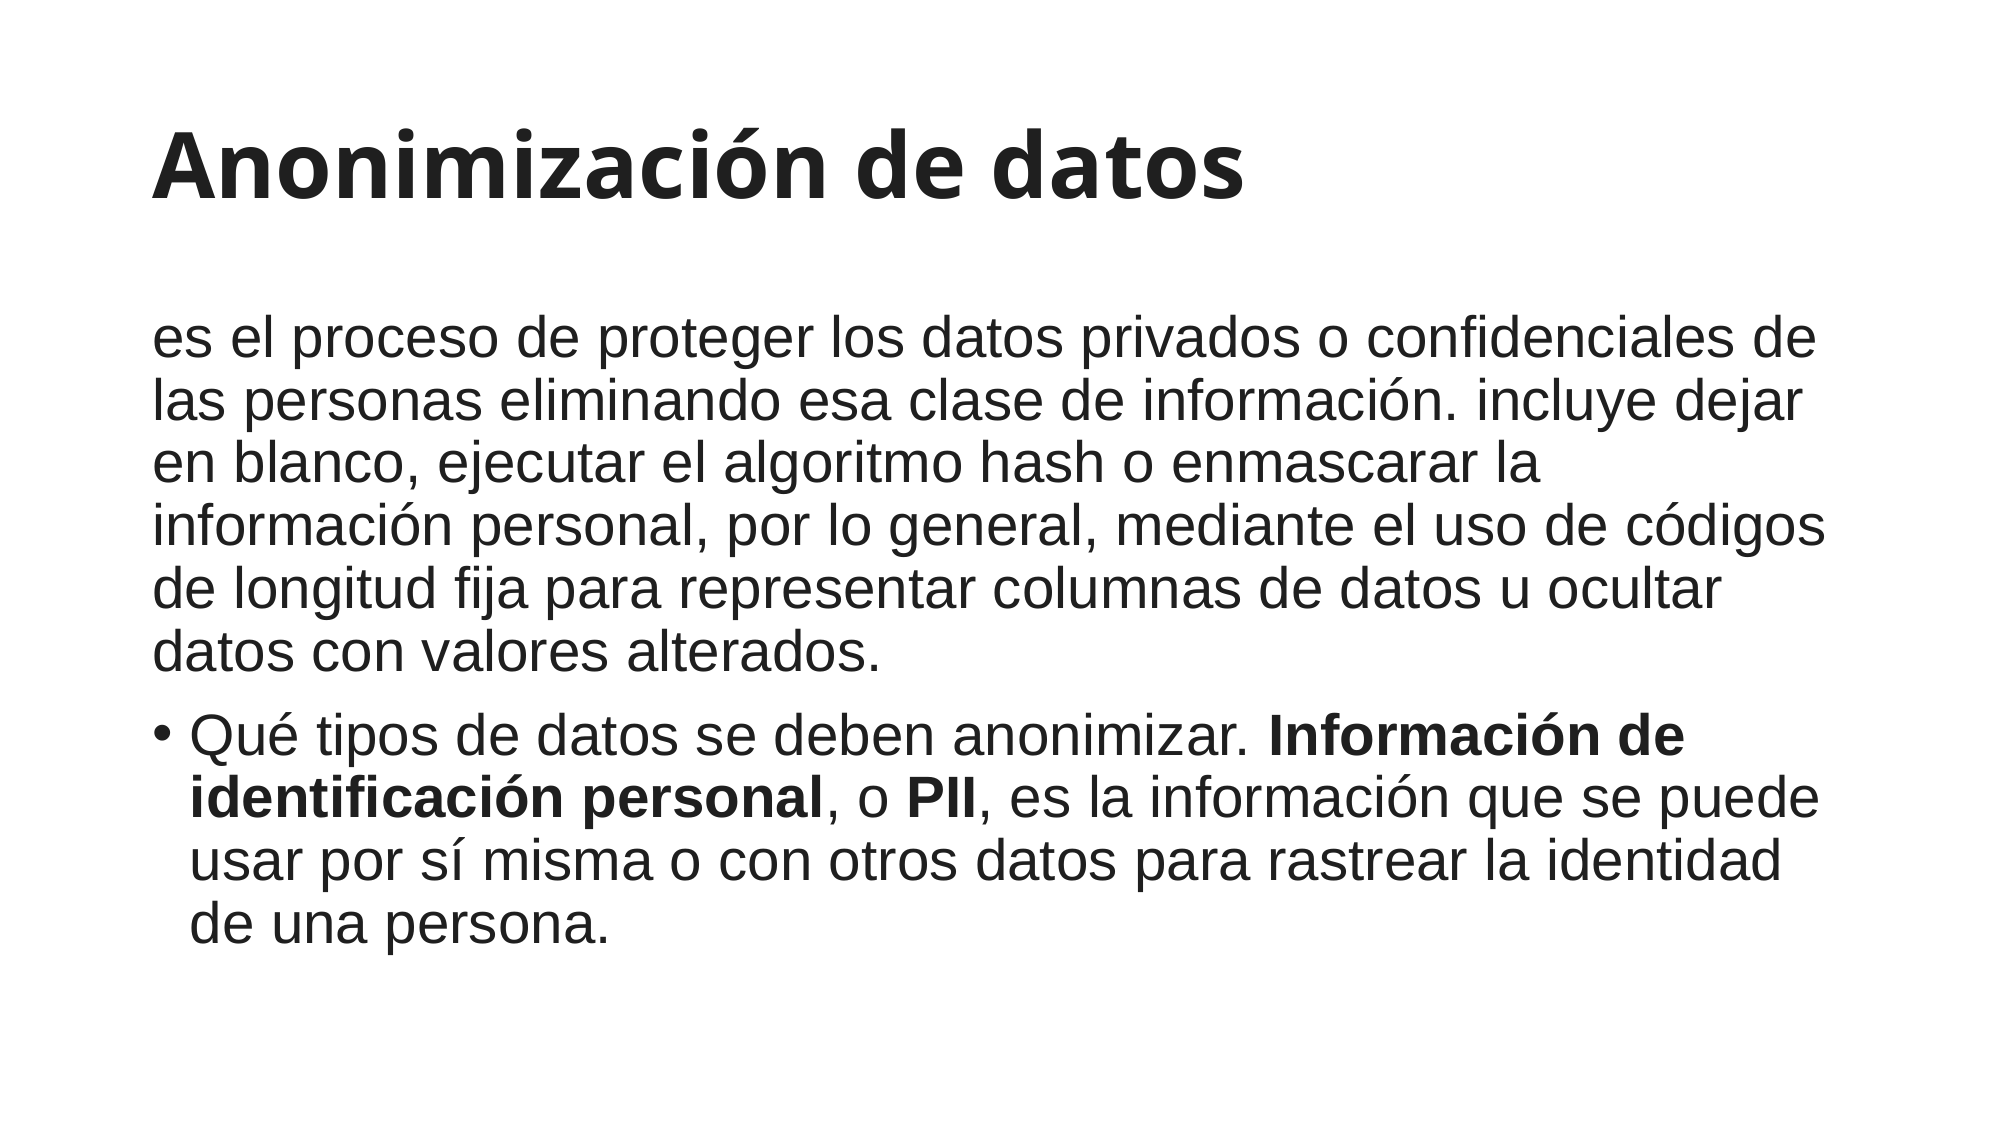

# Anonimización de datos
es el proceso de proteger los datos privados o confidenciales de las personas eliminando esa clase de información. incluye dejar en blanco, ejecutar el algoritmo hash o enmascarar la información personal, por lo general, mediante el uso de códigos de longitud fija para representar columnas de datos u ocultar datos con valores alterados.
Qué tipos de datos se deben anonimizar. Información de identificación personal, o PII, es la información que se puede usar por sí misma o con otros datos para rastrear la identidad de una persona.